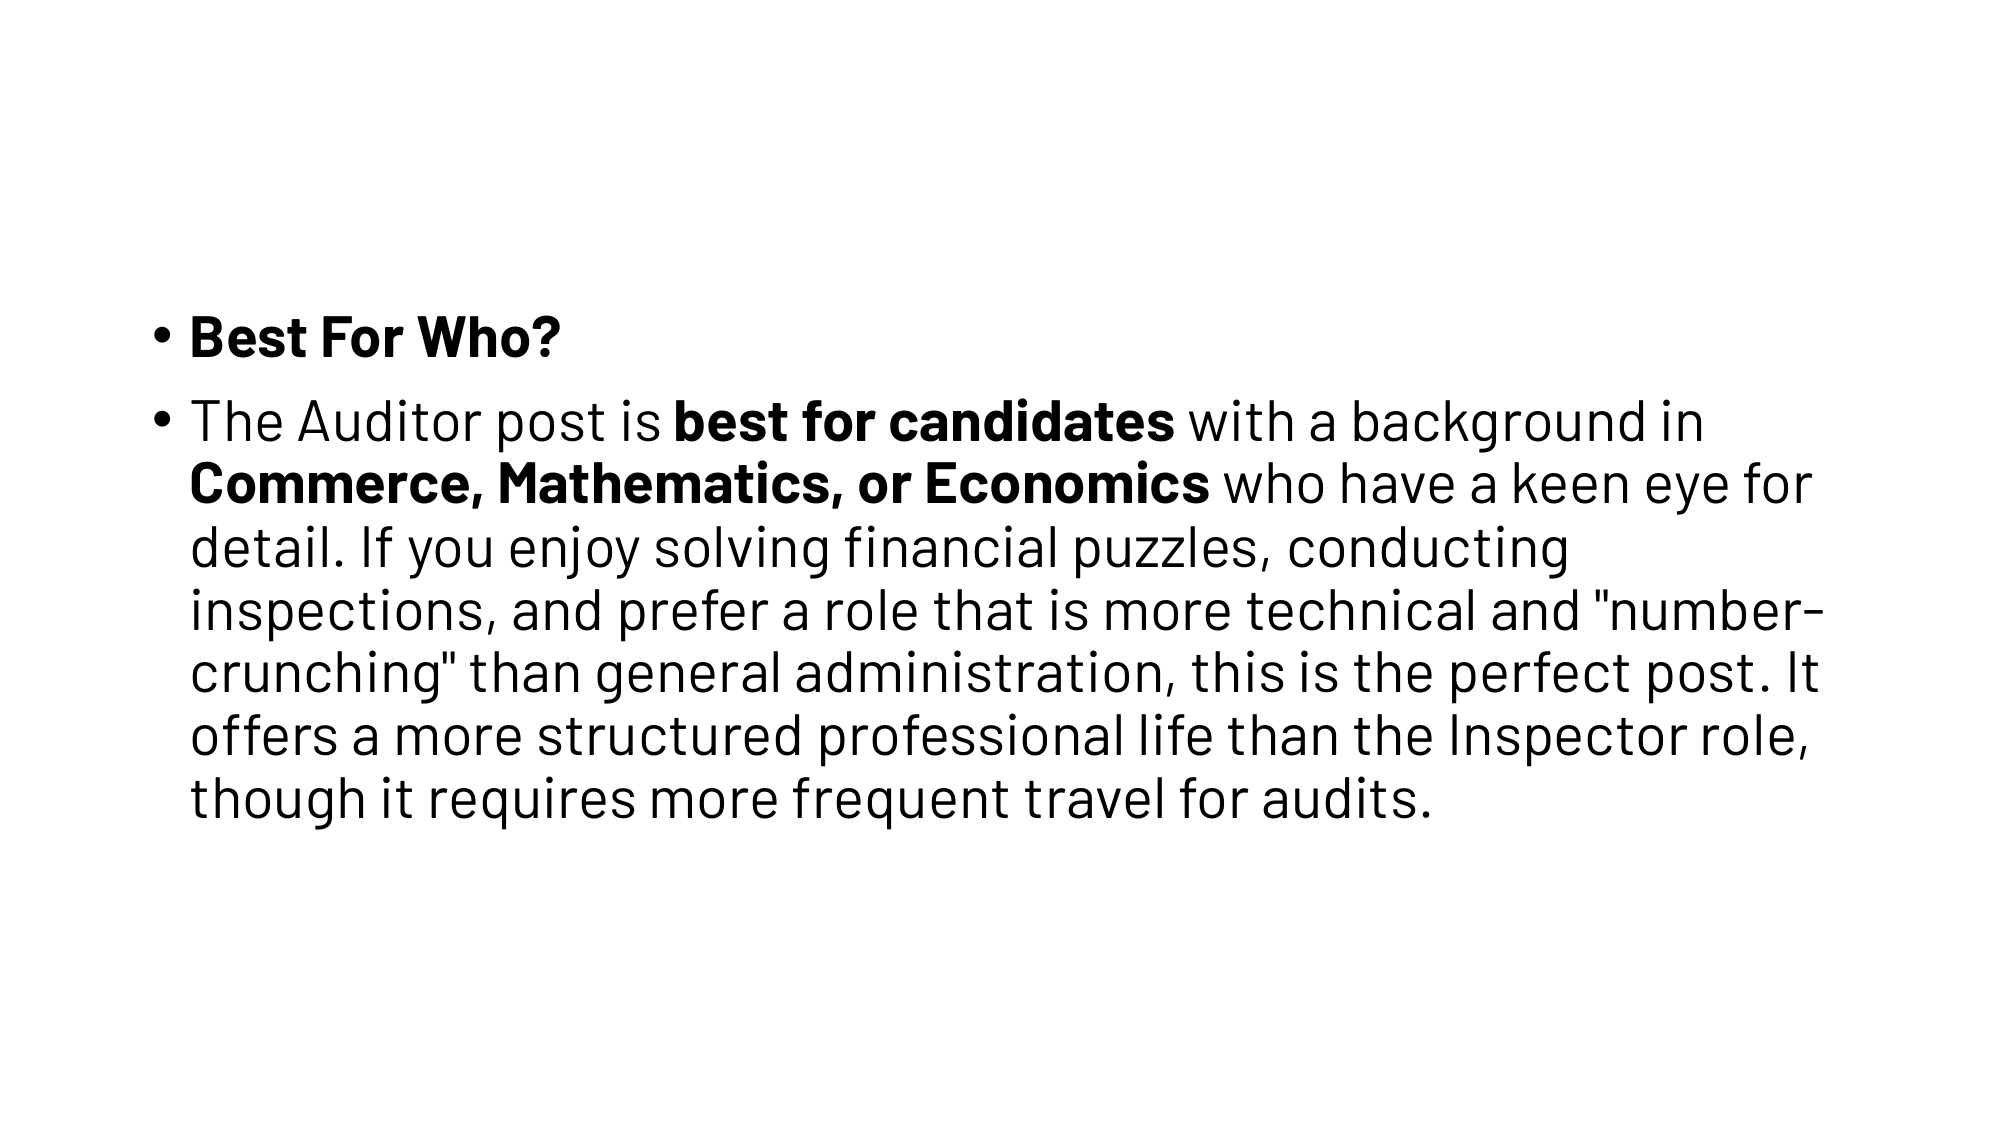

#
Best For Who?
The Auditor post is best for candidates with a background in Commerce, Mathematics, or Economics who have a keen eye for detail. If you enjoy solving financial puzzles, conducting inspections, and prefer a role that is more technical and "number-crunching" than general administration, this is the perfect post. It offers a more structured professional life than the Inspector role, though it requires more frequent travel for audits.